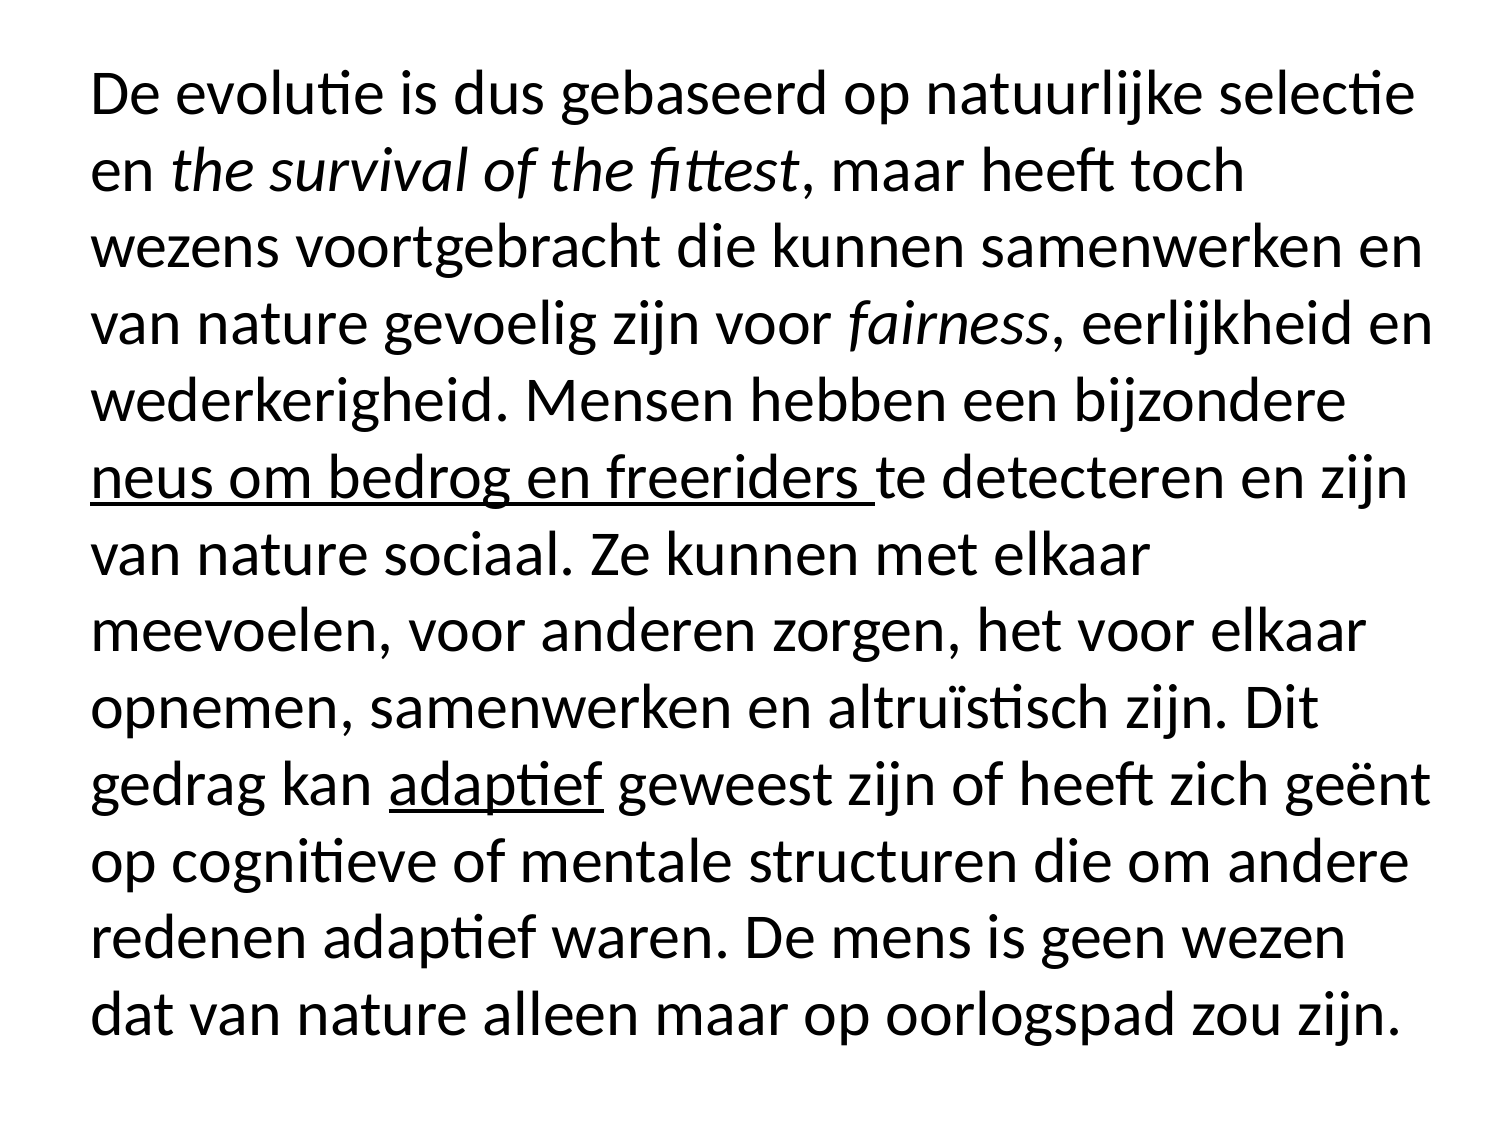

De evolutie is dus gebaseerd op natuurlijke selectie en the survival of the fittest, maar heeft toch wezens voortgebracht die kunnen samenwerken en van nature gevoelig zijn voor fairness, eerlijkheid en wederkerigheid. Mensen hebben een bijzondere neus om bedrog en freeriders te detecteren en zijn van nature sociaal. Ze kunnen met elkaar meevoelen, voor anderen zorgen, het voor elkaar opnemen, samenwerken en altruïstisch zijn. Dit gedrag kan adaptief geweest zijn of heeft zich geënt op cognitieve of mentale structuren die om andere redenen adaptief waren. De mens is geen wezen dat van nature alleen maar op oorlogspad zou zijn.